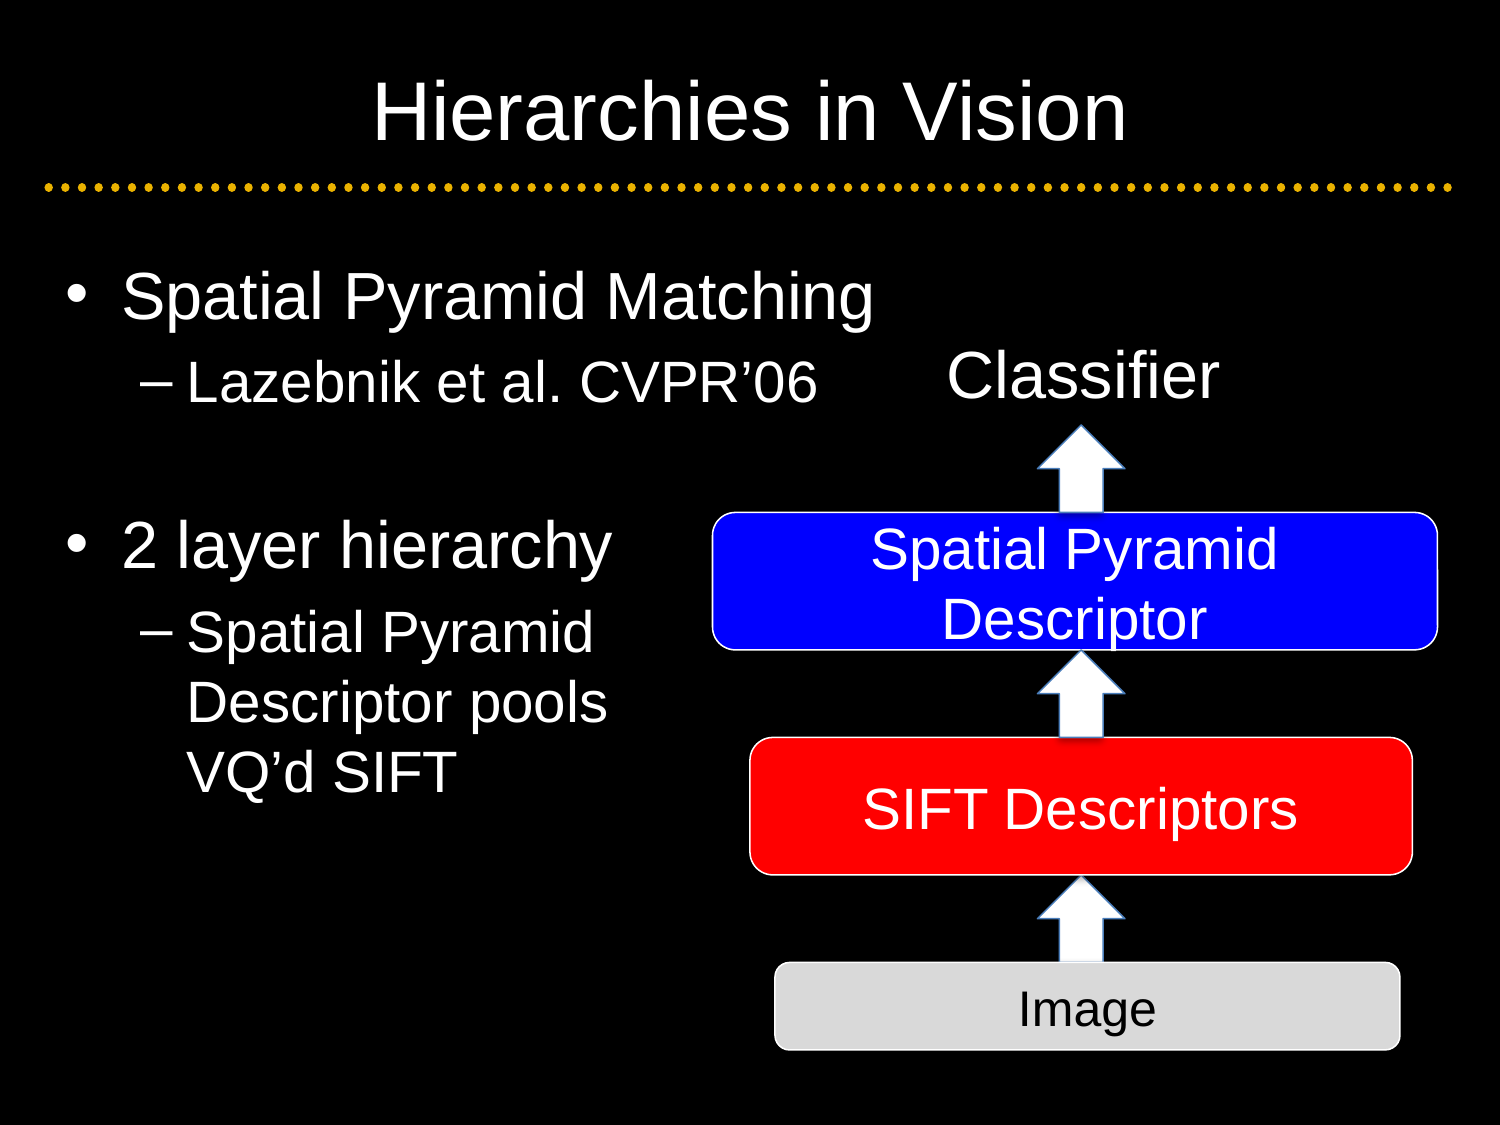

# Hierarchies in Vision
Spatial Pyramid Matching
Lazebnik et al. CVPR’06

2 layer hierarchy
Spatial Pyramid
Descriptor pools
VQ’d SIFT

Classifier

Spatial Pyramid Descriptor

SIFT Descriptors

Image